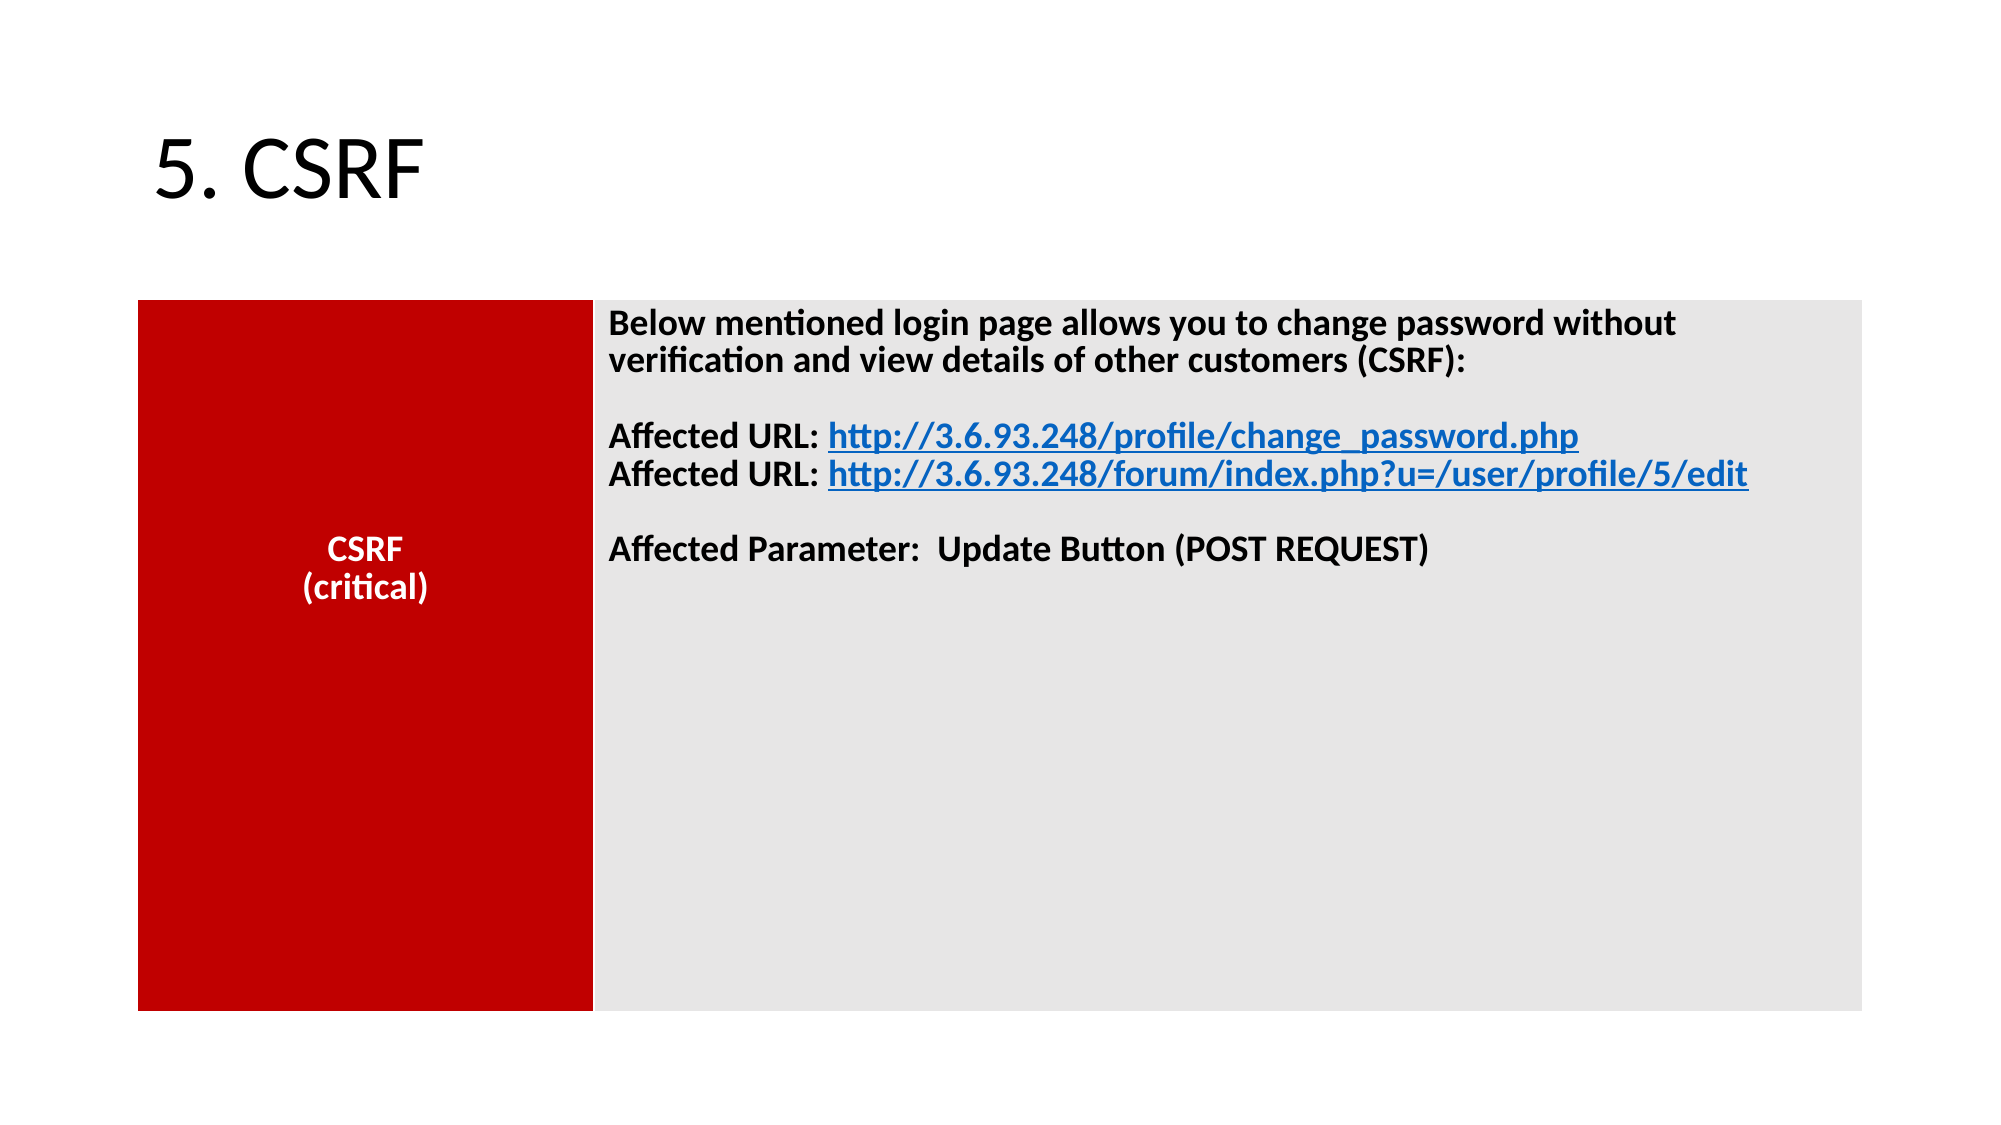

# 5. CSRF

| CSRF (critical) | Below mentioned login page allows you to change password without verification and view details of other customers (CSRF): Affected URL: http://3.6.93.248/profile/change\_password.php Affected URL: http://3.6.93.248/forum/index.php?u=/user/profile/5/edit Affected Parameter: Update Button (POST REQUEST) |
| --- | --- |